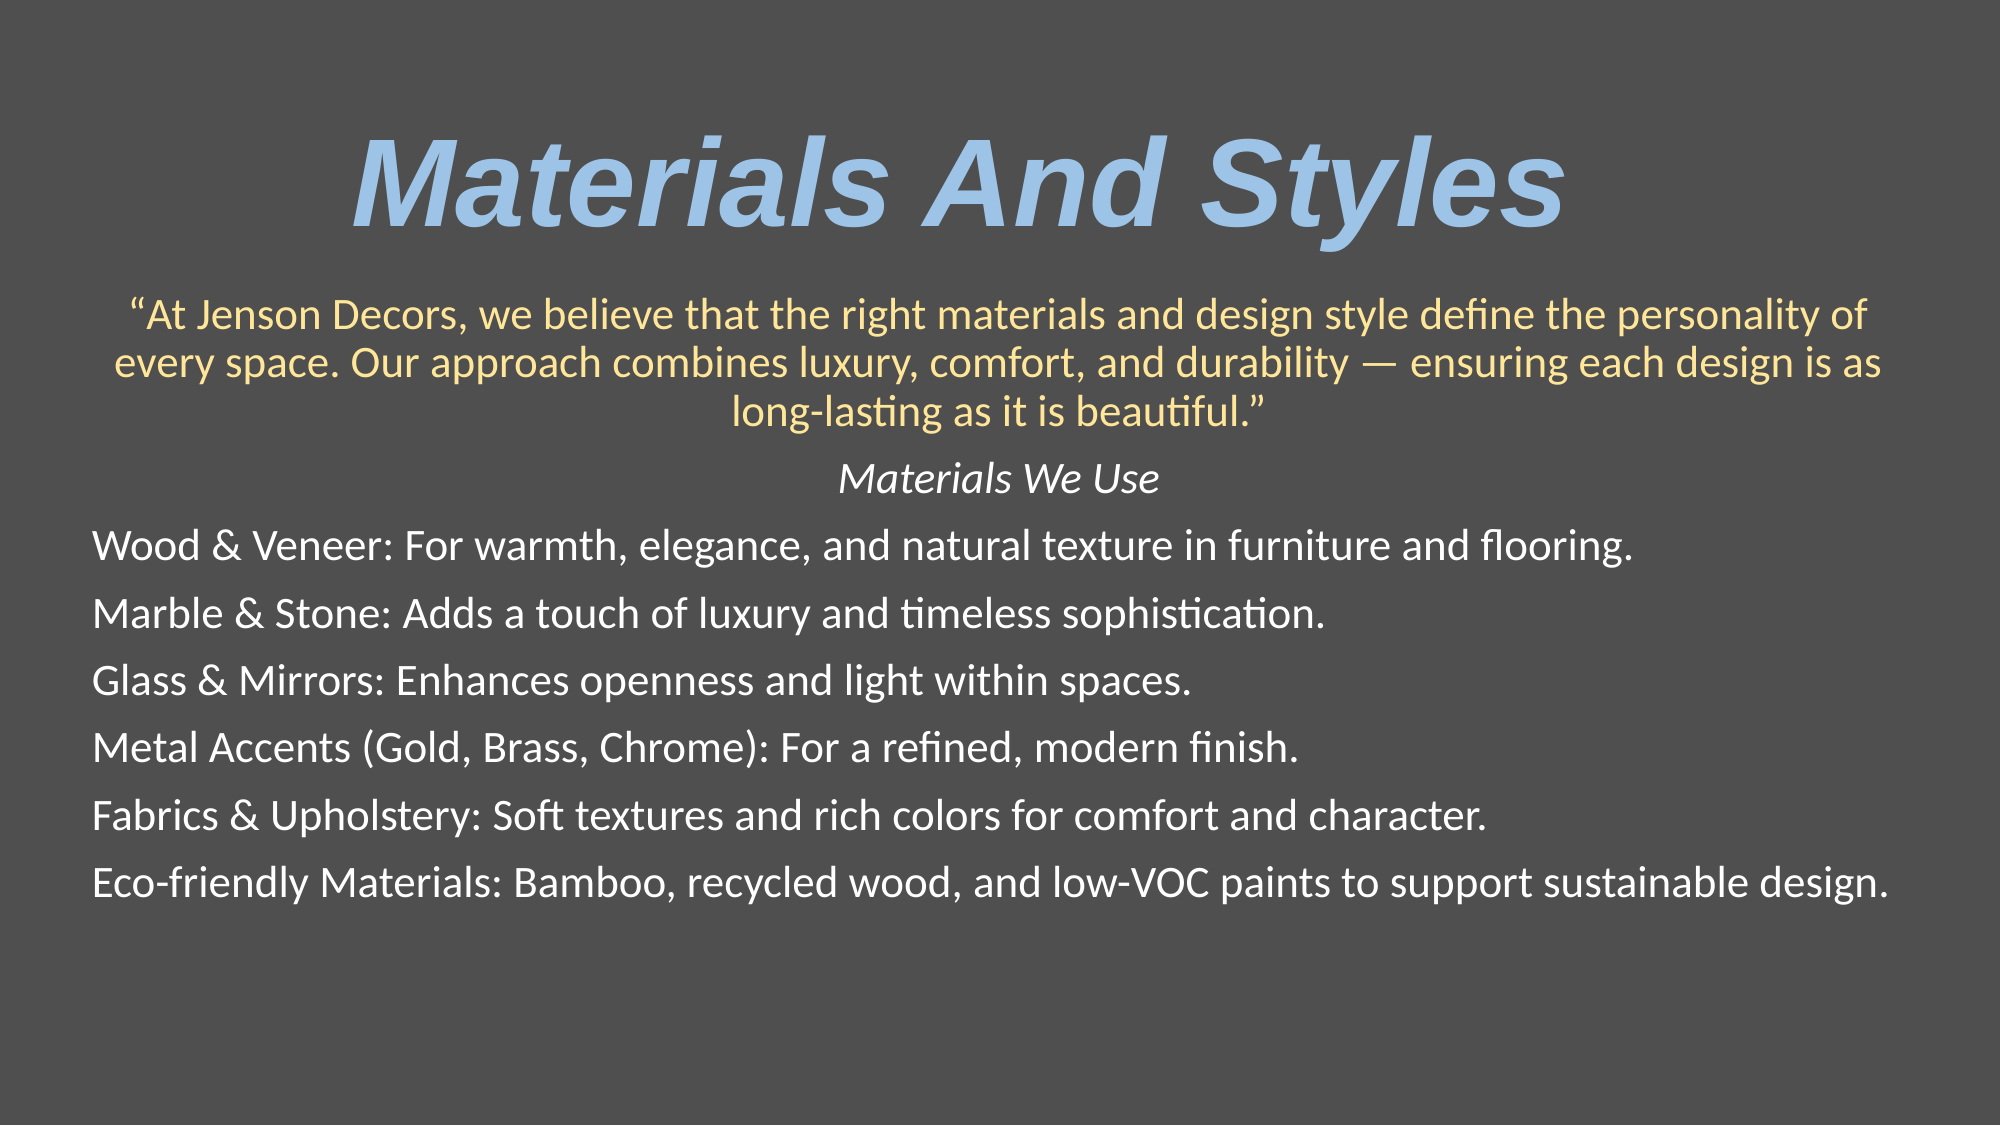

# Materials And Styles
“At Jenson Decors, we believe that the right materials and design style define the personality of every space. Our approach combines luxury, comfort, and durability — ensuring each design is as long-lasting as it is beautiful.”
Materials We Use
Wood & Veneer: For warmth, elegance, and natural texture in furniture and flooring.
Marble & Stone: Adds a touch of luxury and timeless sophistication.
Glass & Mirrors: Enhances openness and light within spaces.
Metal Accents (Gold, Brass, Chrome): For a refined, modern finish.
Fabrics & Upholstery: Soft textures and rich colors for comfort and character.
Eco-friendly Materials: Bamboo, recycled wood, and low-VOC paints to support sustainable design.